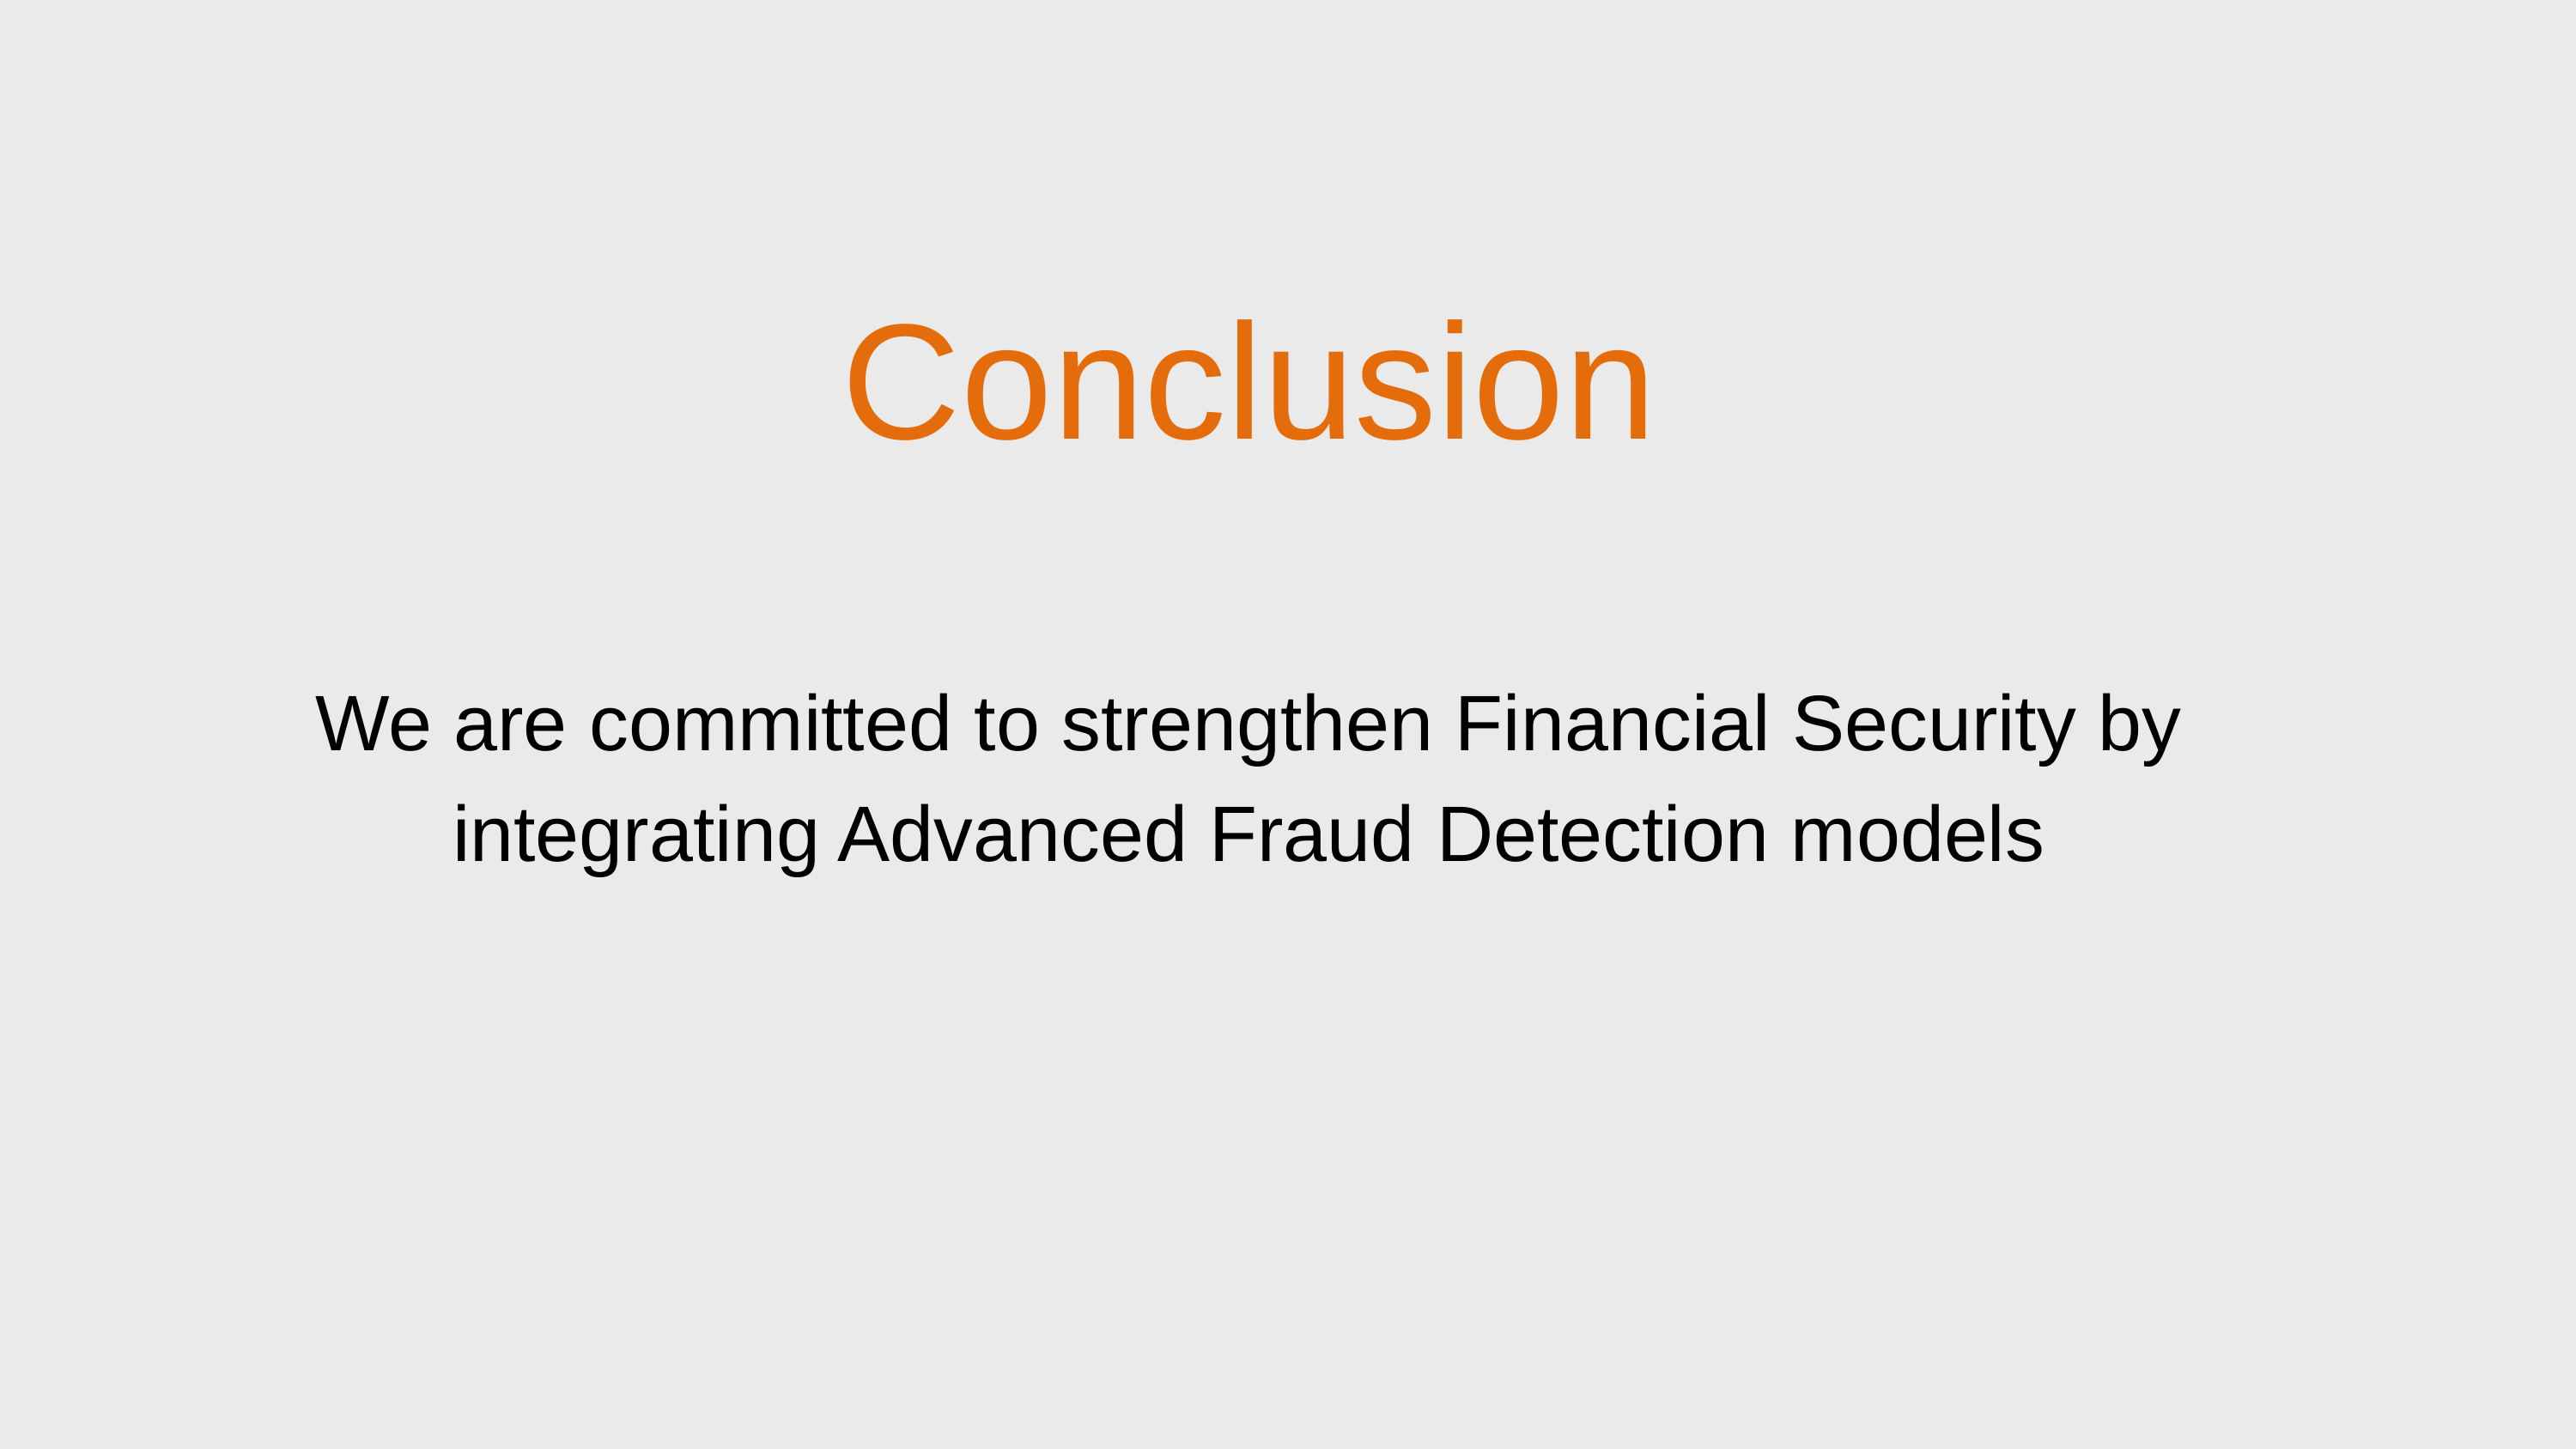

Conclusion
We are committed to strengthen Financial Security by integrating Advanced Fraud Detection models